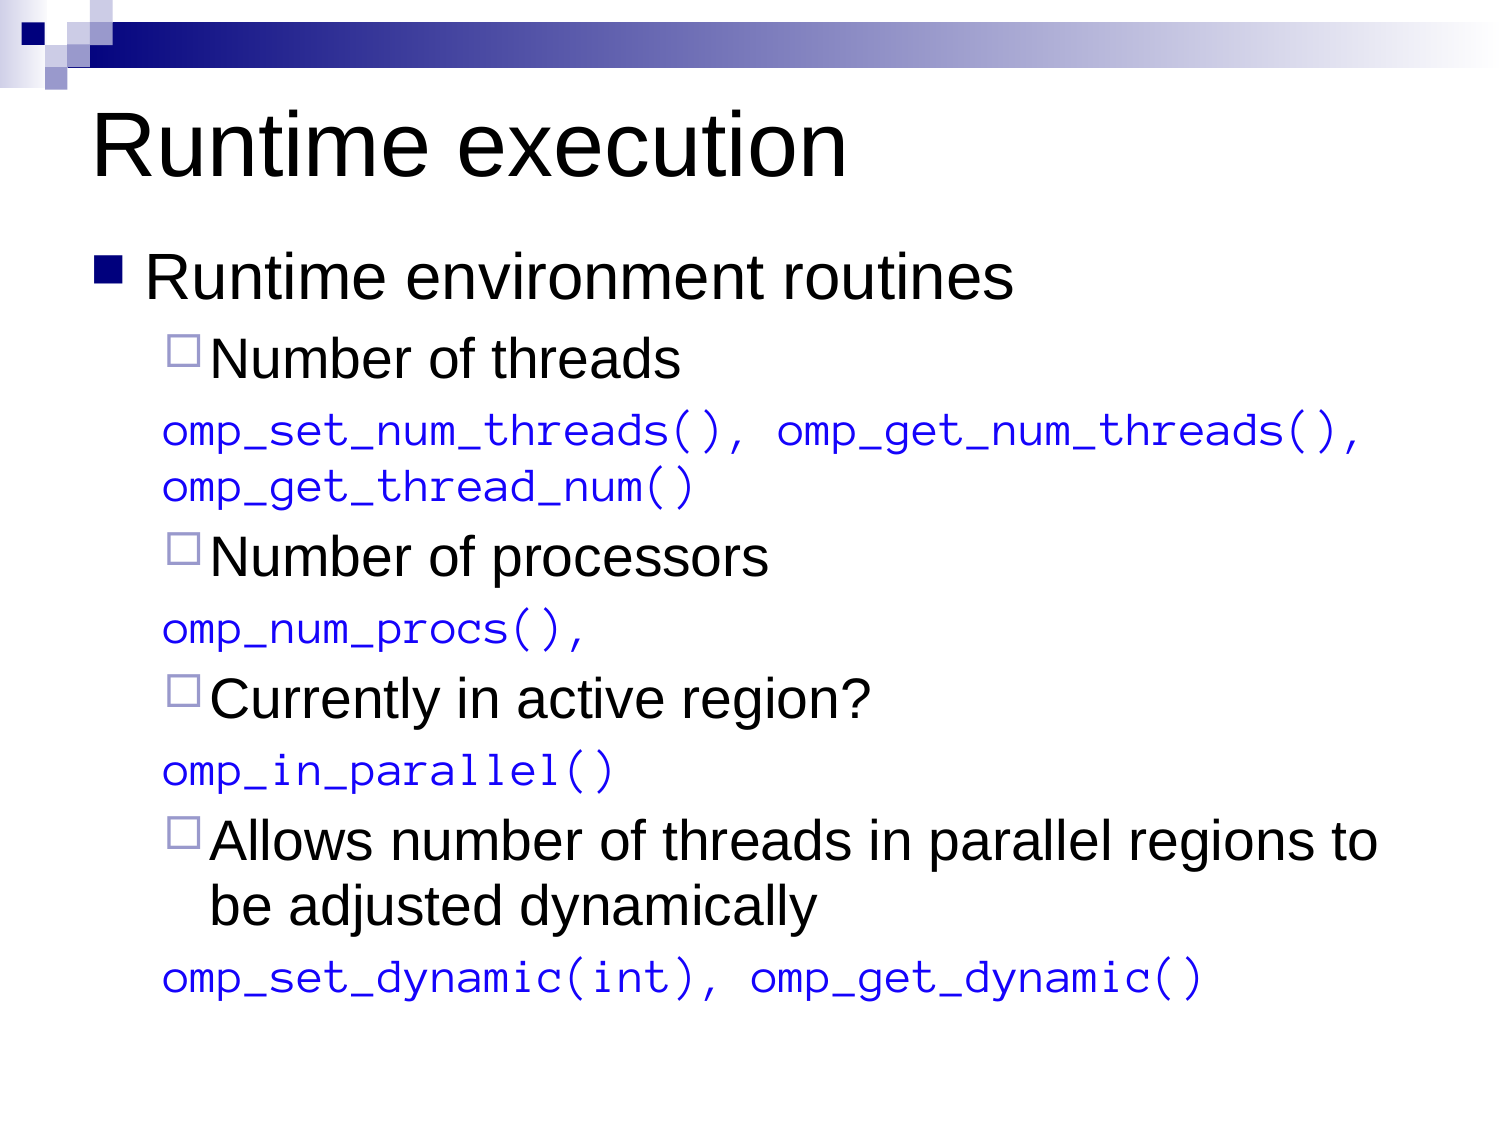

# Runtime execution
Runtime environment routines
Number of threads
omp_set_num_threads(), omp_get_num_threads(), omp_get_thread_num()
Number of processors
omp_num_procs(),
Currently in active region?
omp_in_parallel()
Allows number of threads in parallel regions to be adjusted dynamically
omp_set_dynamic(int), omp_get_dynamic()